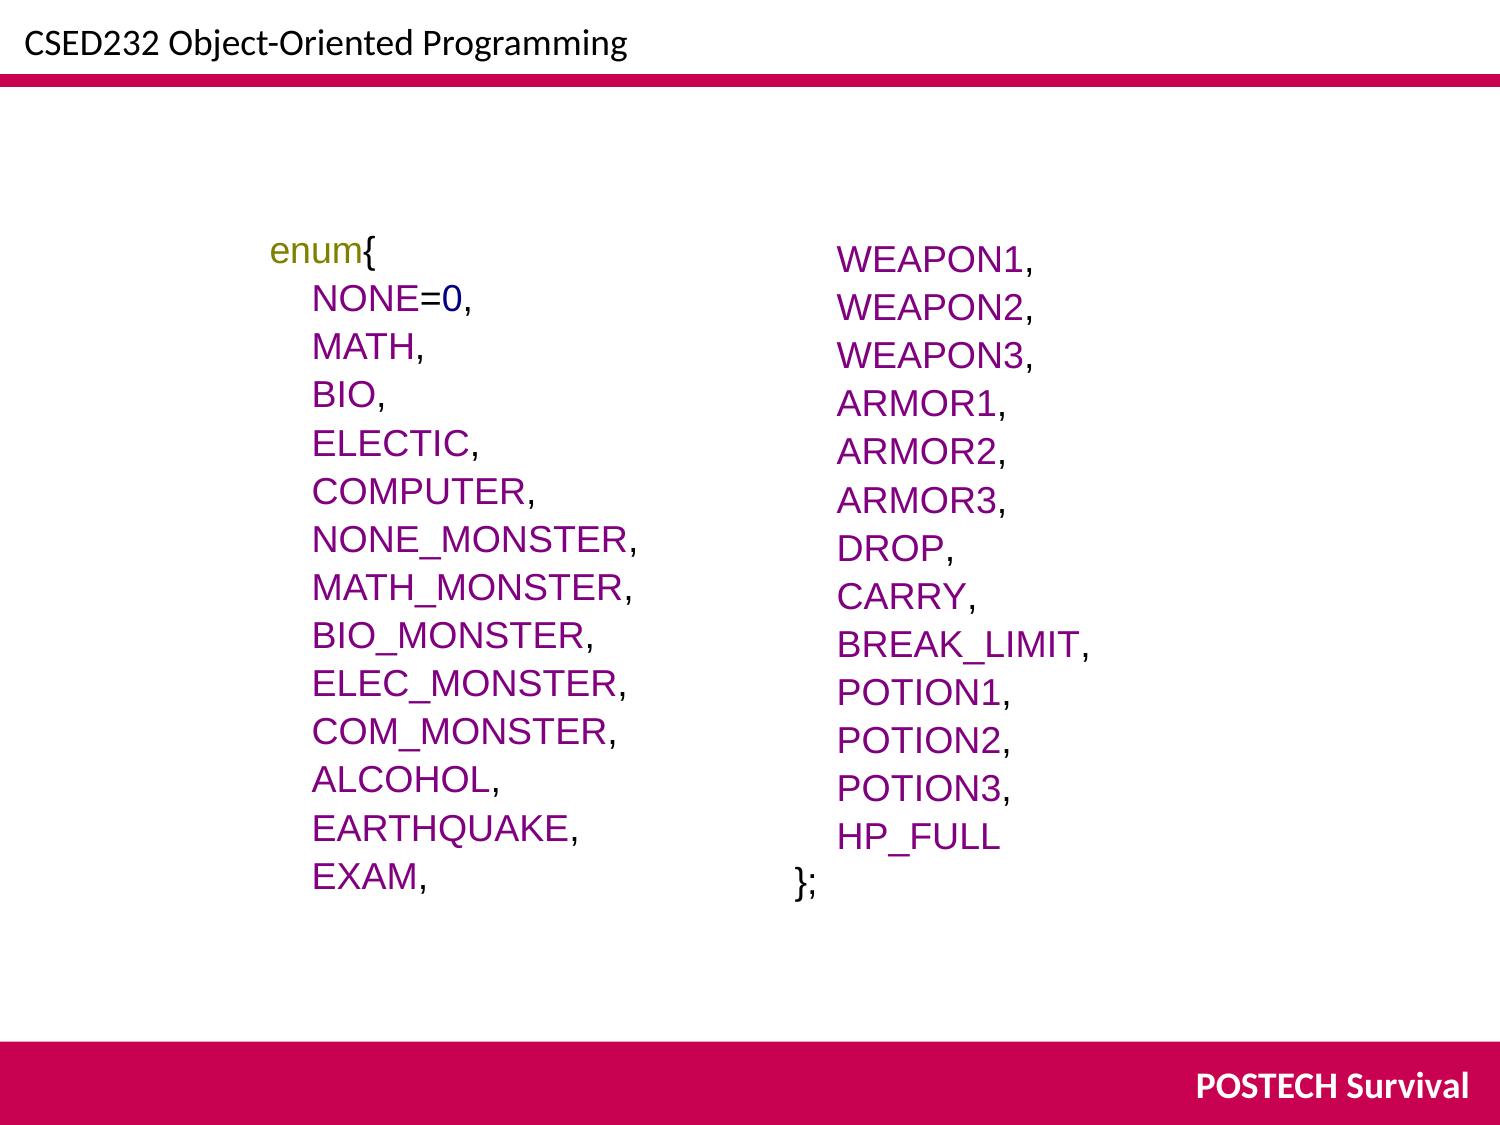

CSED232 Object-Oriented Programming
enum{
    NONE=0,
    MATH,
    BIO,
    ELECTIC,
    COMPUTER,
    NONE_MONSTER,
    MATH_MONSTER,
    BIO_MONSTER,
    ELEC_MONSTER,
    COM_MONSTER,
    ALCOHOL,
    EARTHQUAKE,
    EXAM,
    WEAPON1,
    WEAPON2,
    WEAPON3,
    ARMOR1,
    ARMOR2,
    ARMOR3,
    DROP,
    CARRY,
    BREAK_LIMIT,
    POTION1,
    POTION2,
    POTION3,
    HP_FULL
};

POSTECH Survival